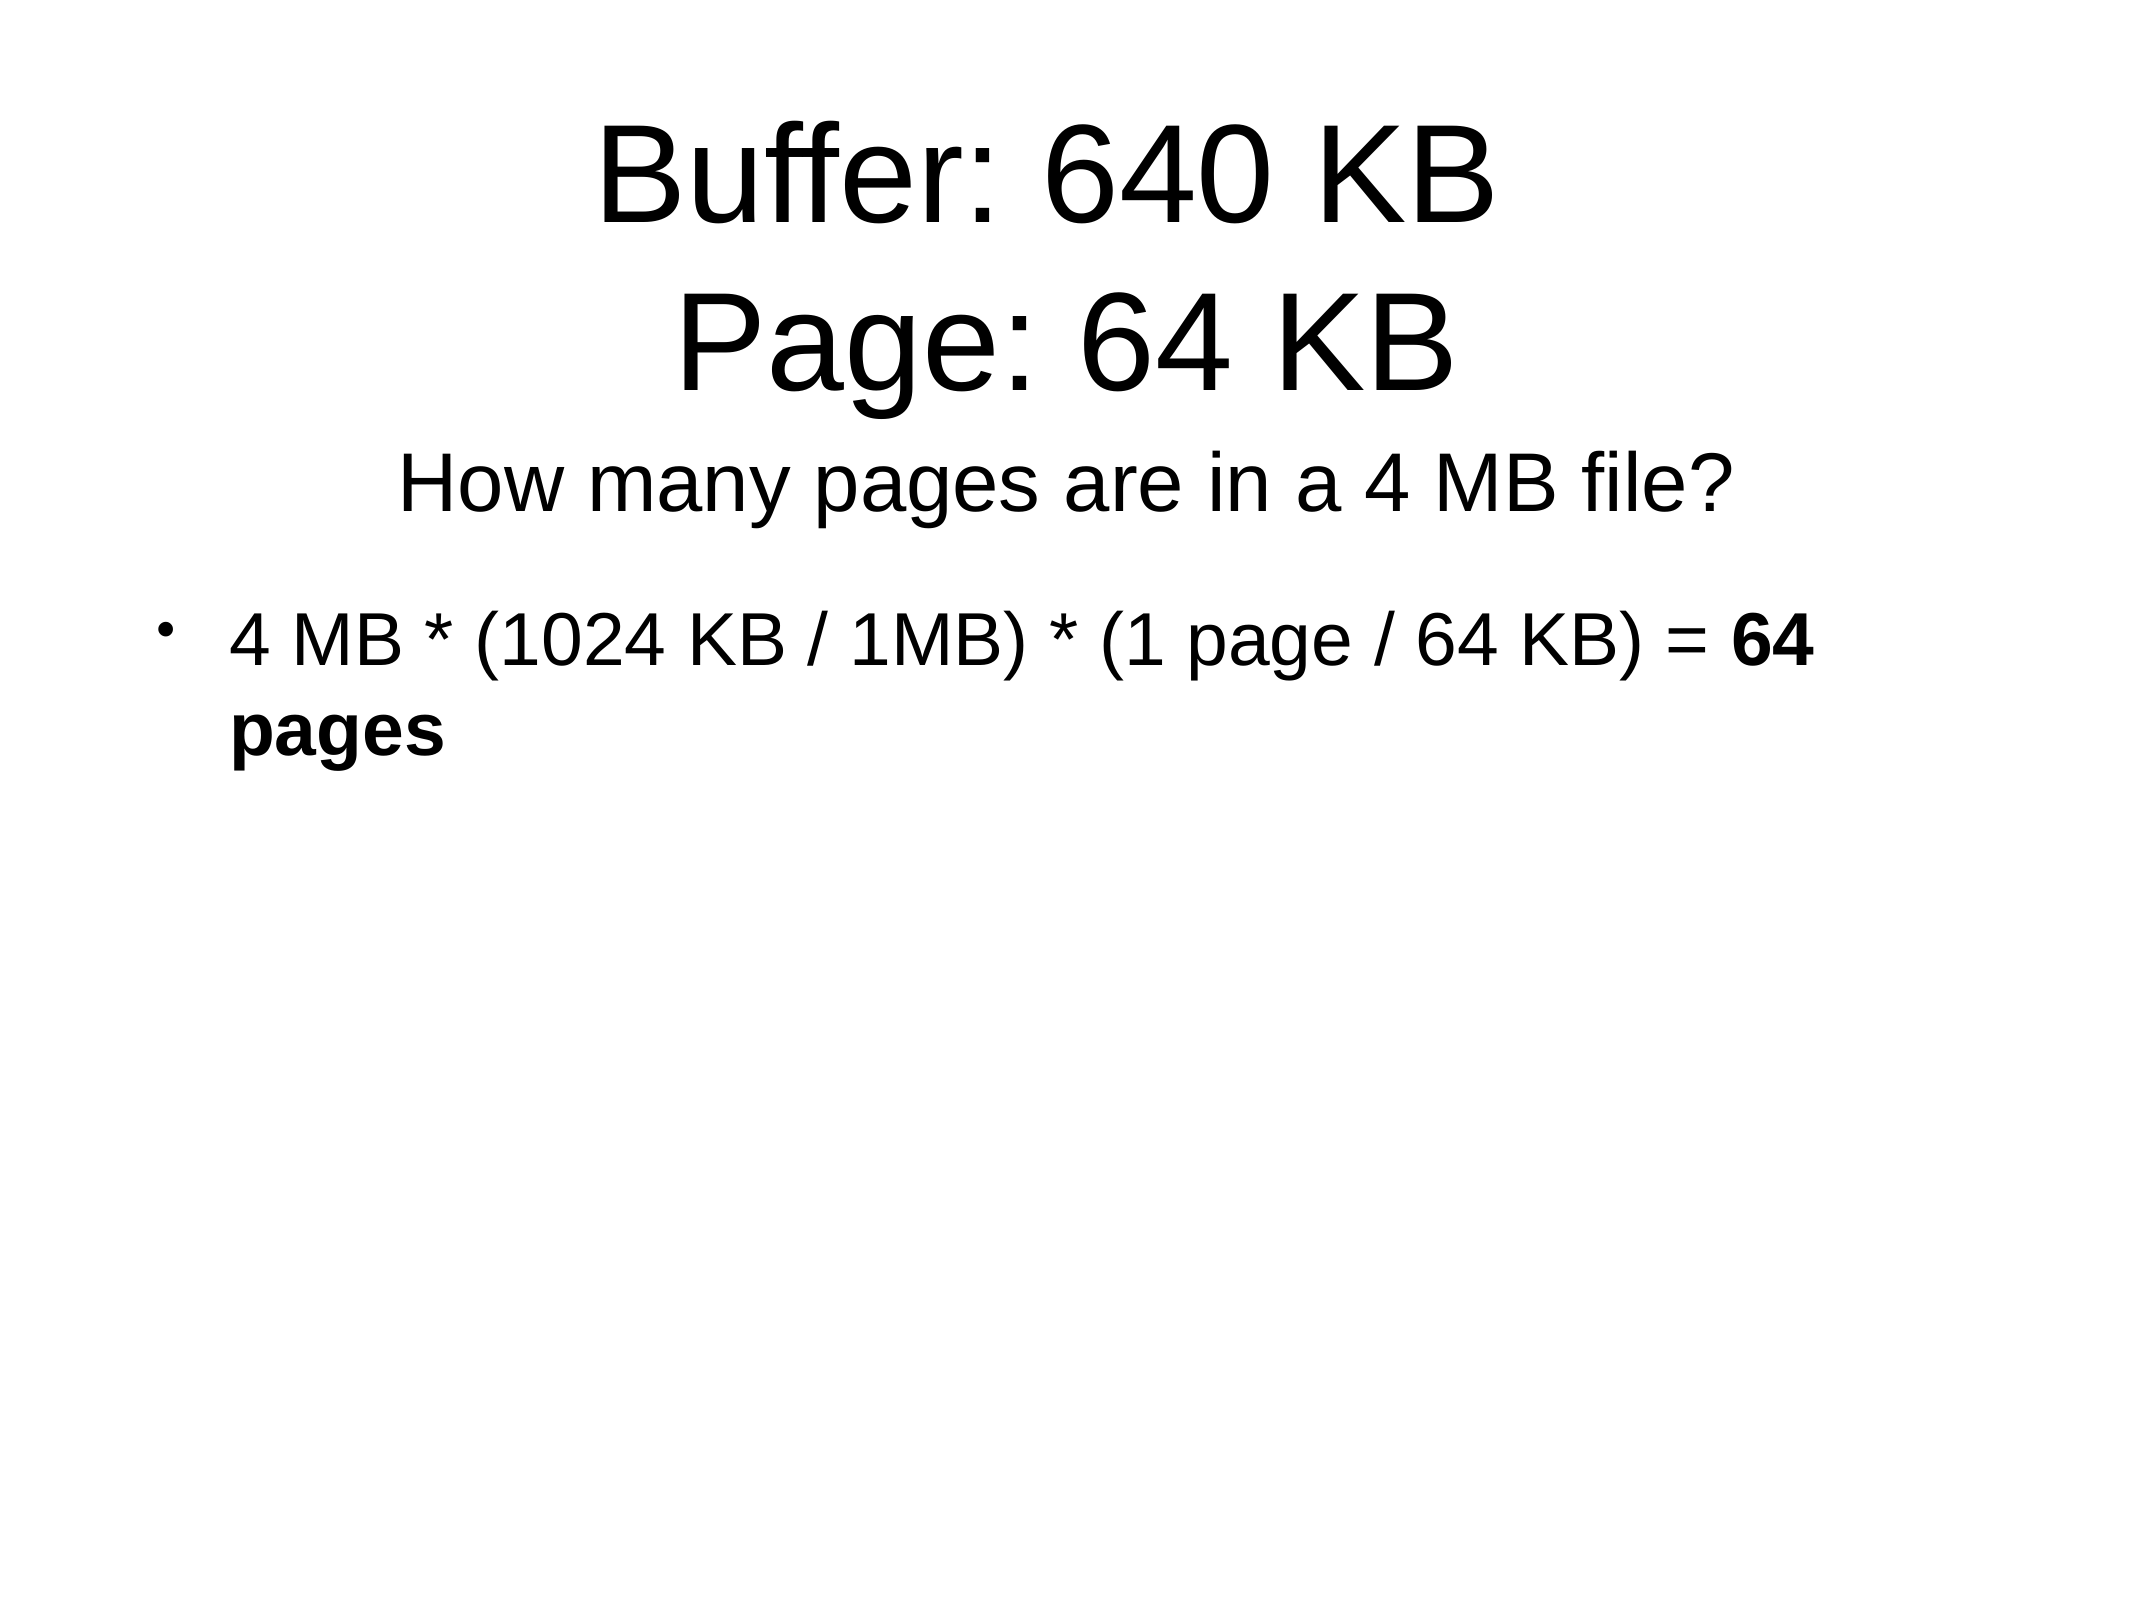

# Buffer: 640 KB
Page: 64 KB
How many pages are in a 4 MB file?
4 MB * (1024 KB / 1MB) * (1 page / 64 KB) = 64 pages